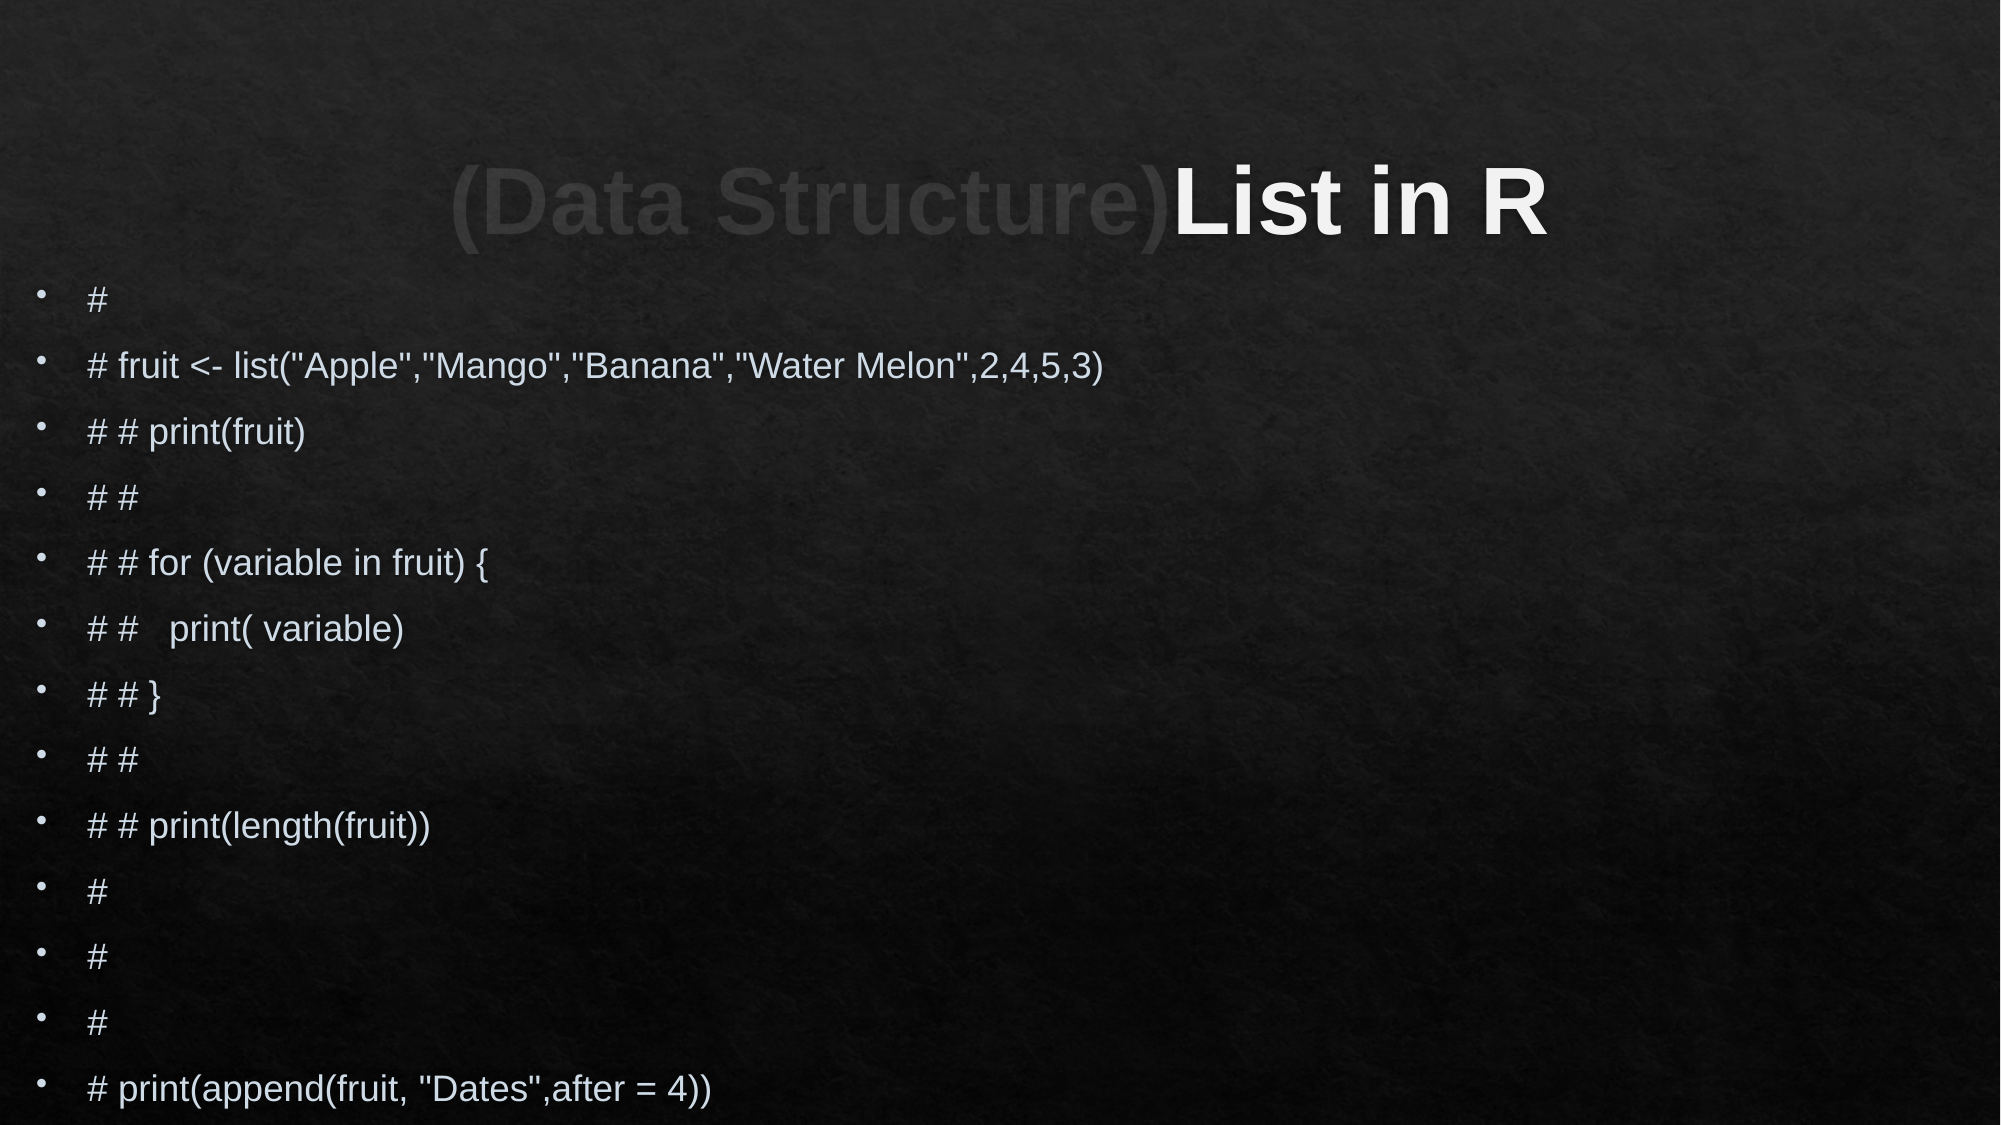

# (Data Structure)List in R
#
# fruit <- list("Apple","Mango","Banana","Water Melon",2,4,5,3)
# # print(fruit)
# #
# # for (variable in fruit) {
# #   print( variable)
# # }
# #
# # print(length(fruit))
#
#
#
# print(append(fruit, "Dates",after = 4))